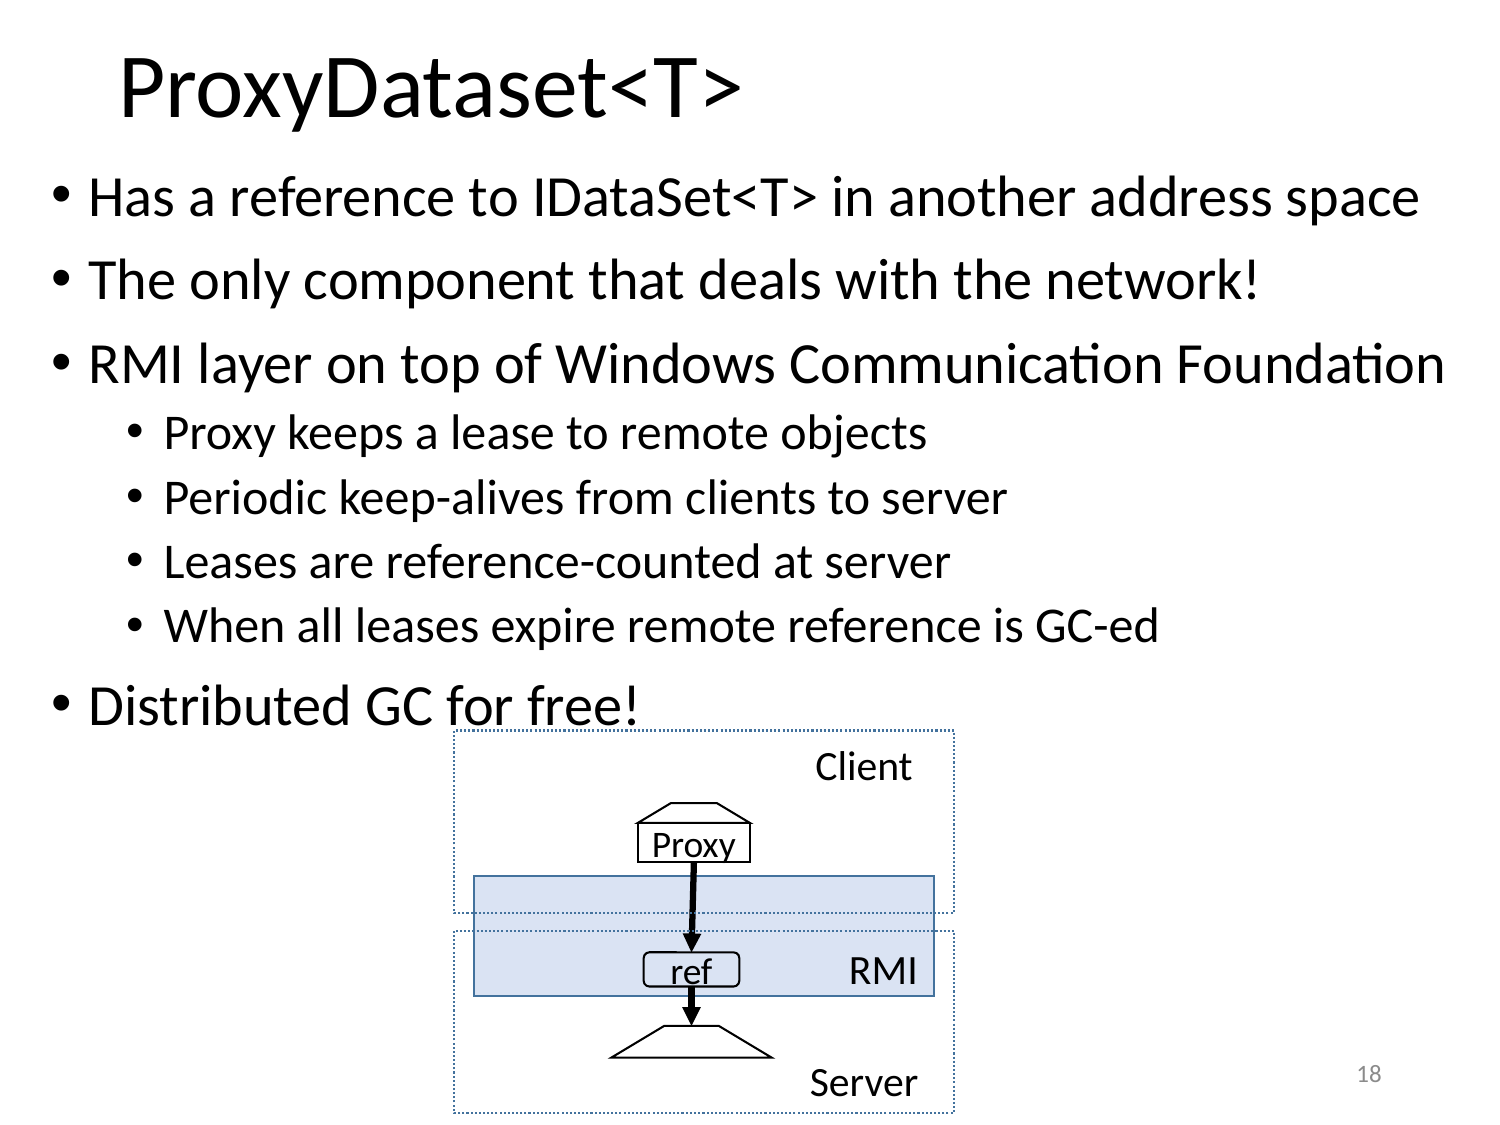

# ProxyDataset<T>
Has a reference to IDataSet<T> in another address space
The only component that deals with the network!
RMI layer on top of Windows Communication Foundation
Proxy keeps a lease to remote objects
Periodic keep-alives from clients to server
Leases are reference-counted at server
When all leases expire remote reference is GC-ed
Distributed GC for free!

Client

Proxy

RMI
ref

18
Server